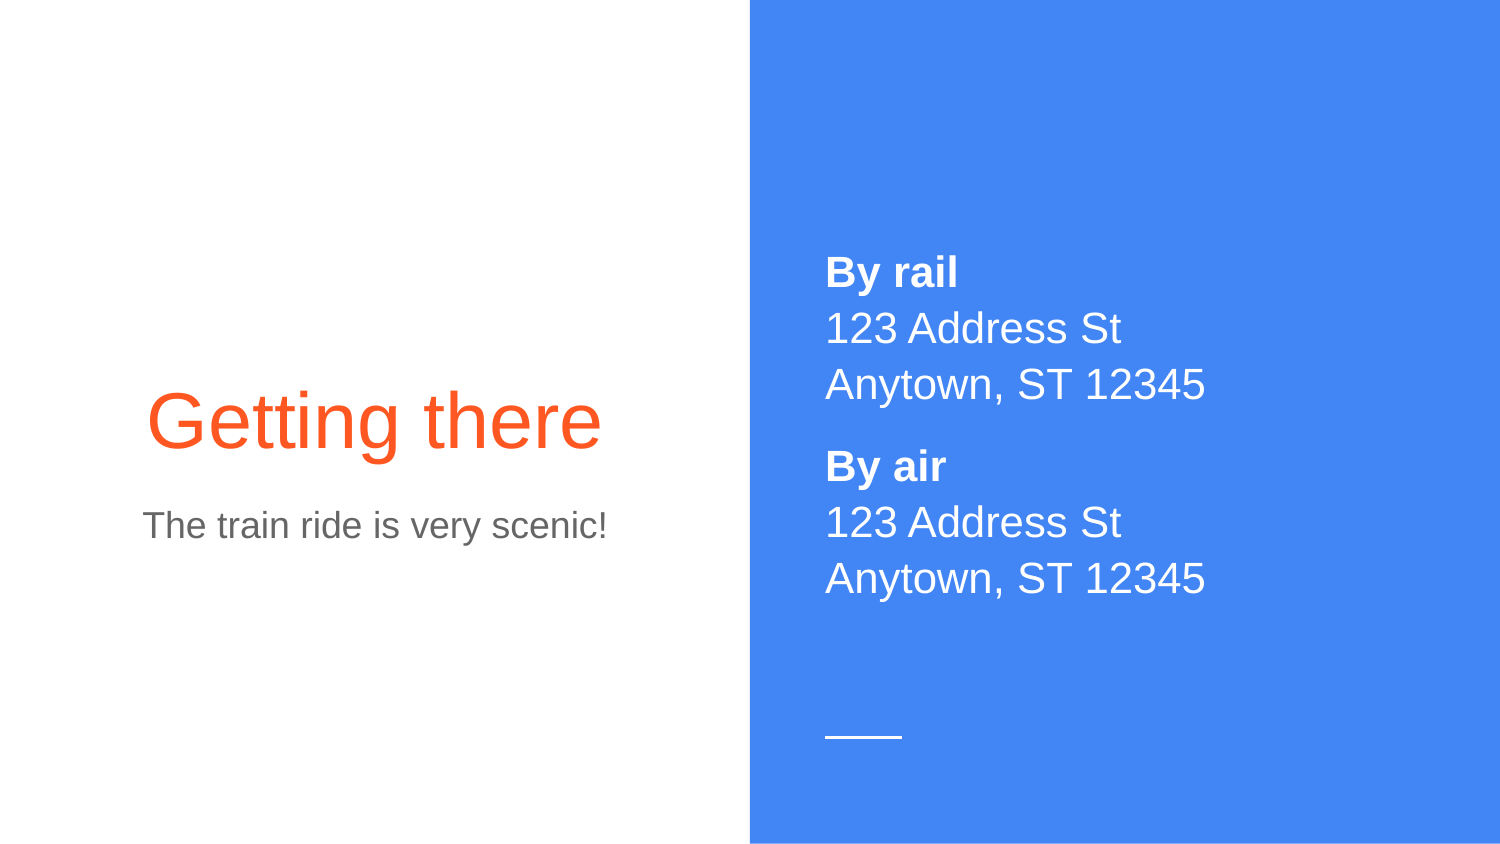

By rail
123 Address St
Anytown, ST 12345
By air
123 Address St
Anytown, ST 12345
# Getting there
The train ride is very scenic!